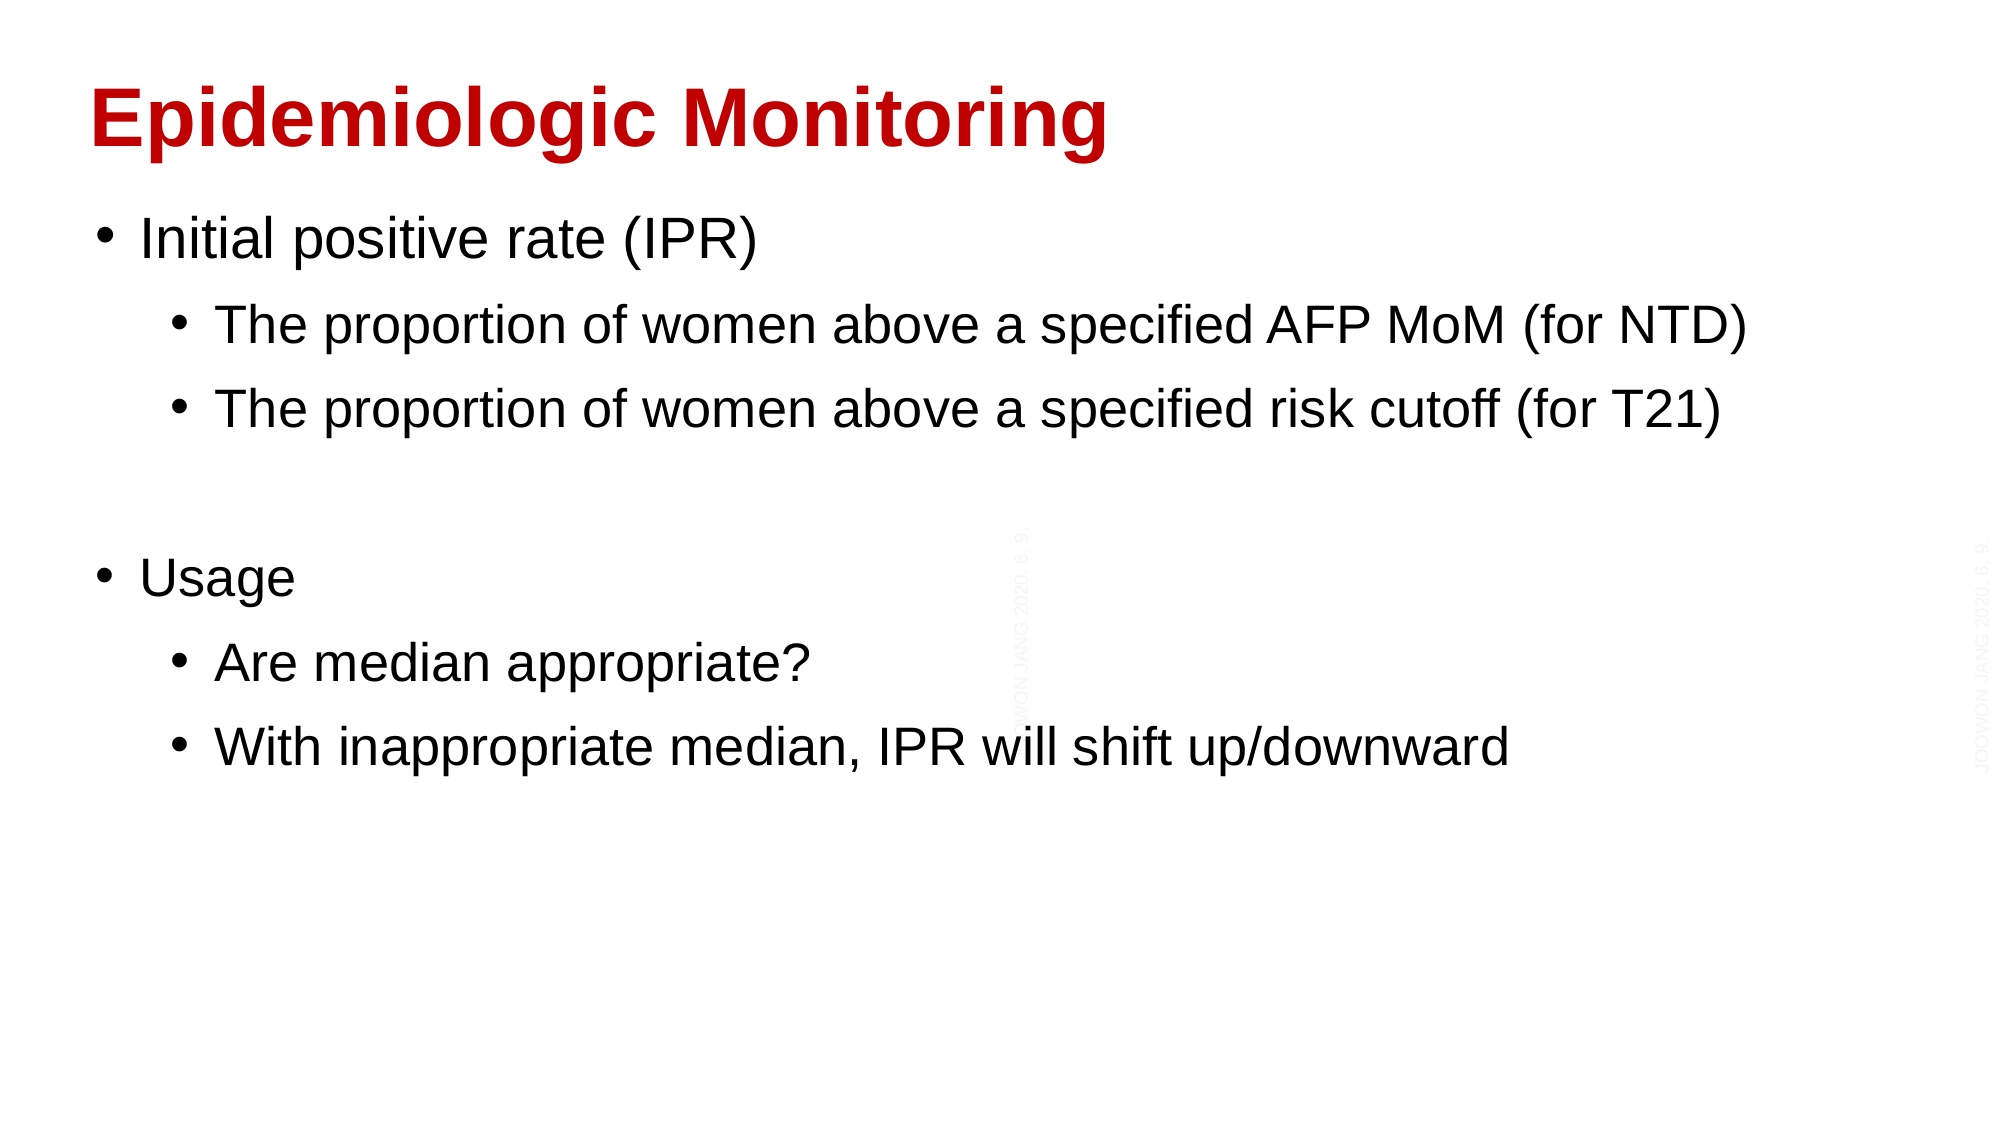

Epidemiologic Monitoring
Initial positive rate (IPR)
The proportion of women above a specified AFP MoM (for NTD)
The proportion of women above a specified risk cutoff (for T21)

Usage
Are median appropriate?
With inappropriate median, IPR will shift up/downward